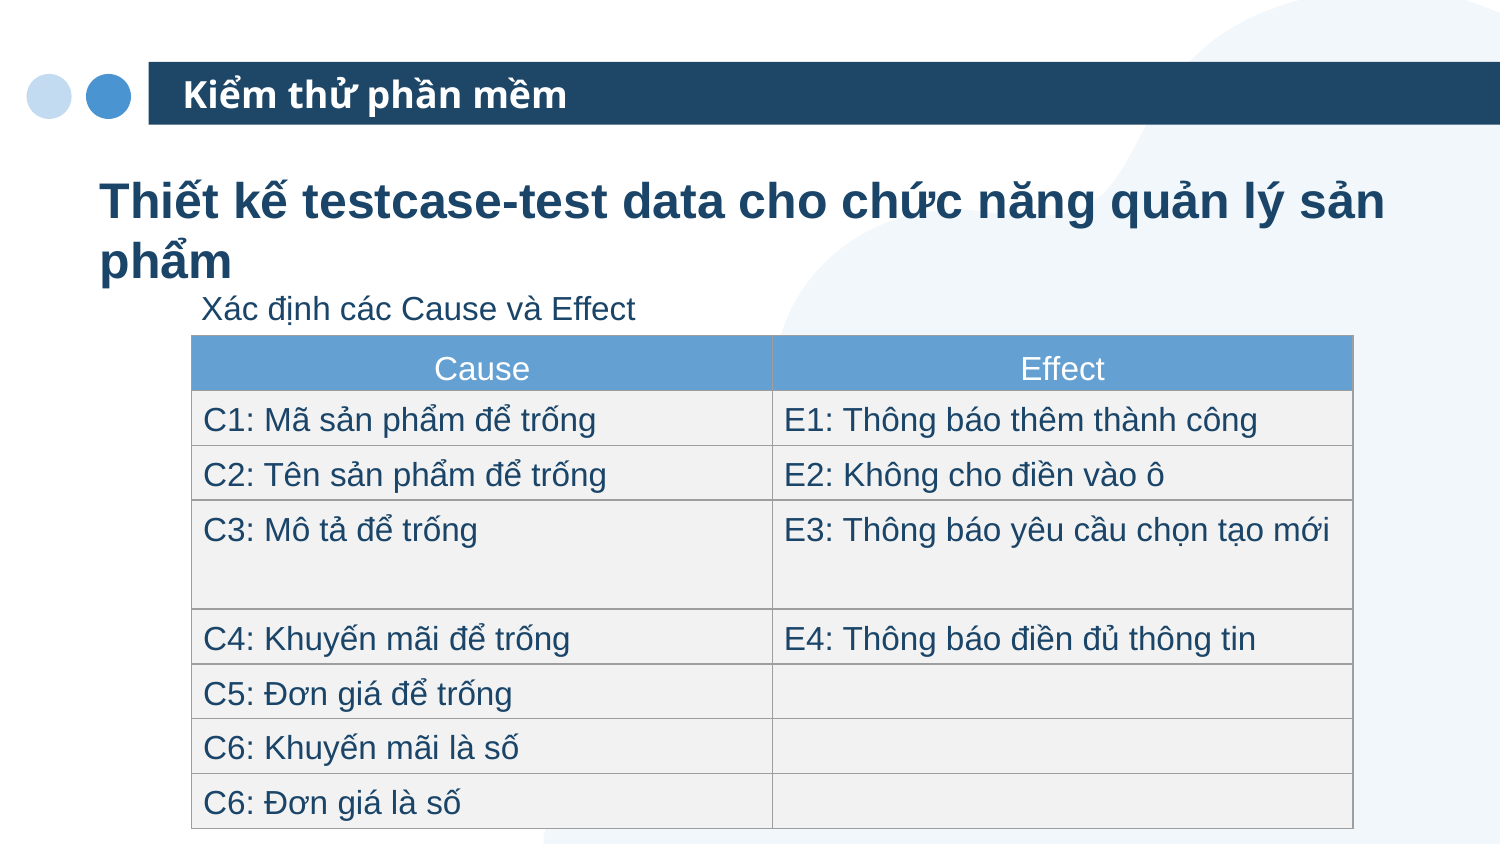

Kiểm thử phần mềm
# Thiết kế testcase-test data cho chức năng quản lý sản phẩm
Xác định các Cause và Effect
| Cause | Effect |
| --- | --- |
| C1: Mã sản phẩm để trống | E1: Thông báo thêm thành công |
| C2: Tên sản phẩm để trống | E2: Không cho điền vào ô |
| C3: Mô tả để trống | E3: Thông báo yêu cầu chọn tạo mới |
| C4: Khuyến mãi để trống | E4: Thông báo điền đủ thông tin |
| C5: Đơn giá để trống |  |
| C6: Khuyến mãi là số |  |
| C6: Đơn giá là số |  |